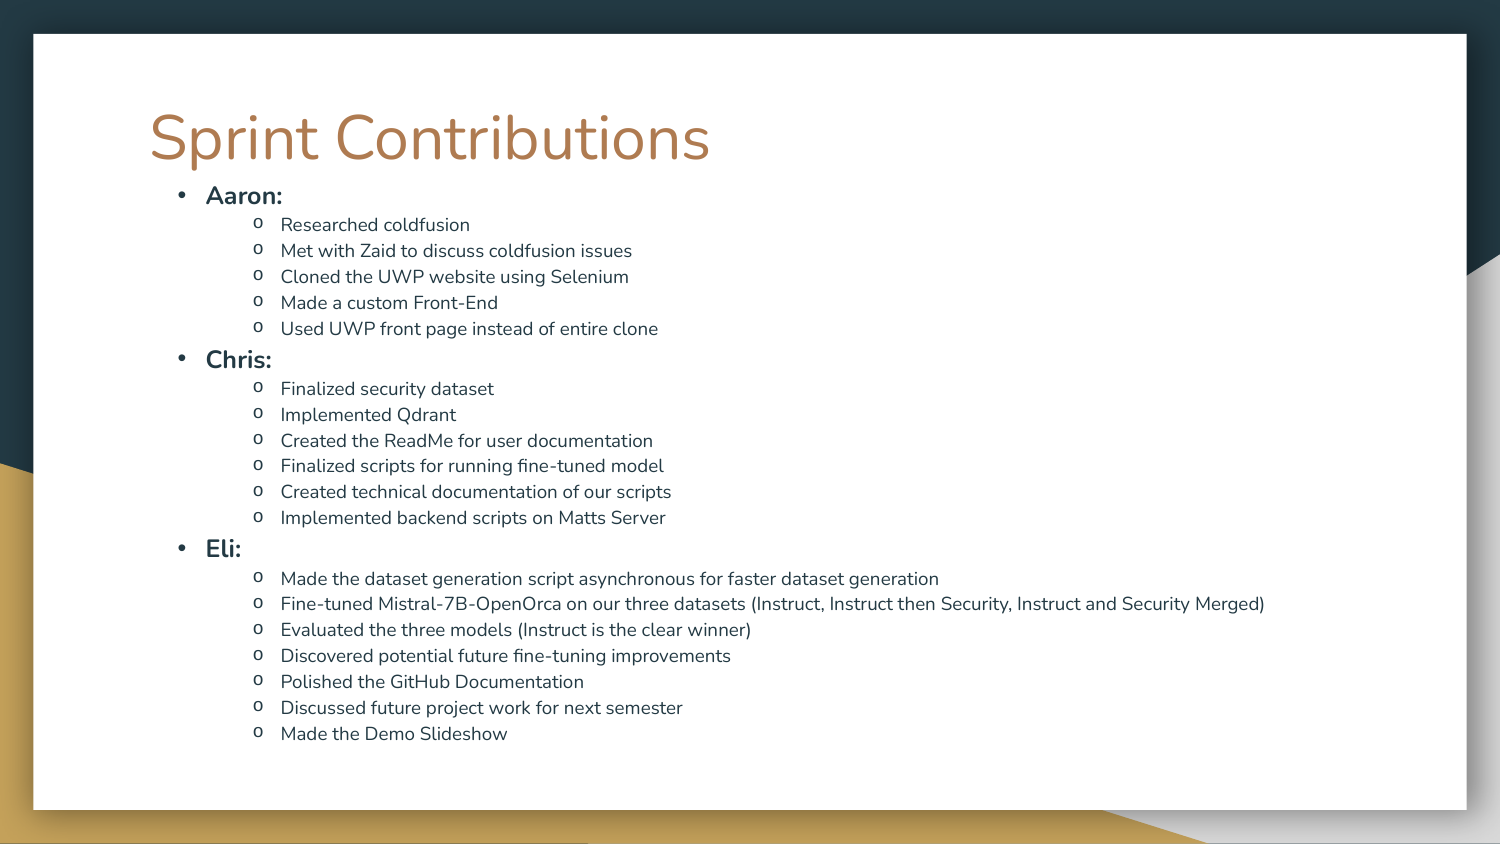

# Sprint Contributions
Aaron:
Researched coldfusion
Met with Zaid to discuss coldfusion issues
Cloned the UWP website using Selenium
Made a custom Front-End
Used UWP front page instead of entire clone
Chris:
Finalized security dataset
Implemented Qdrant
Created the ReadMe for user documentation
Finalized scripts for running fine-tuned model
Created technical documentation of our scripts
Implemented backend scripts on Matts Server
Eli:
Made the dataset generation script asynchronous for faster dataset generation
Fine-tuned Mistral-7B-OpenOrca on our three datasets (Instruct, Instruct then Security, Instruct and Security Merged)
Evaluated the three models (Instruct is the clear winner)
Discovered potential future fine-tuning improvements
Polished the GitHub Documentation
Discussed future project work for next semester
Made the Demo Slideshow